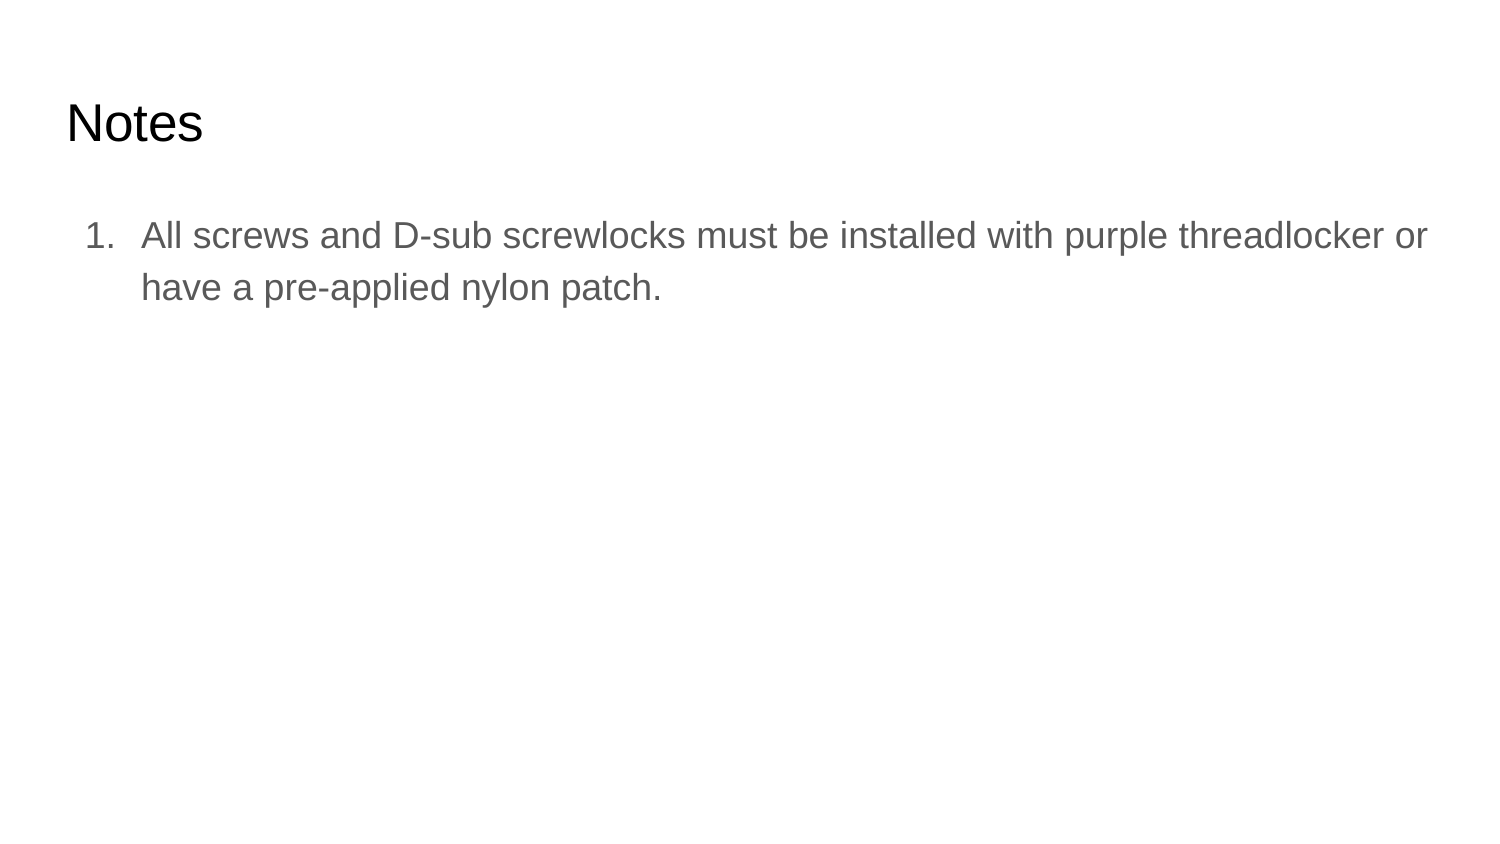

# Notes
All screws and D-sub screwlocks must be installed with purple threadlocker or have a pre-applied nylon patch.